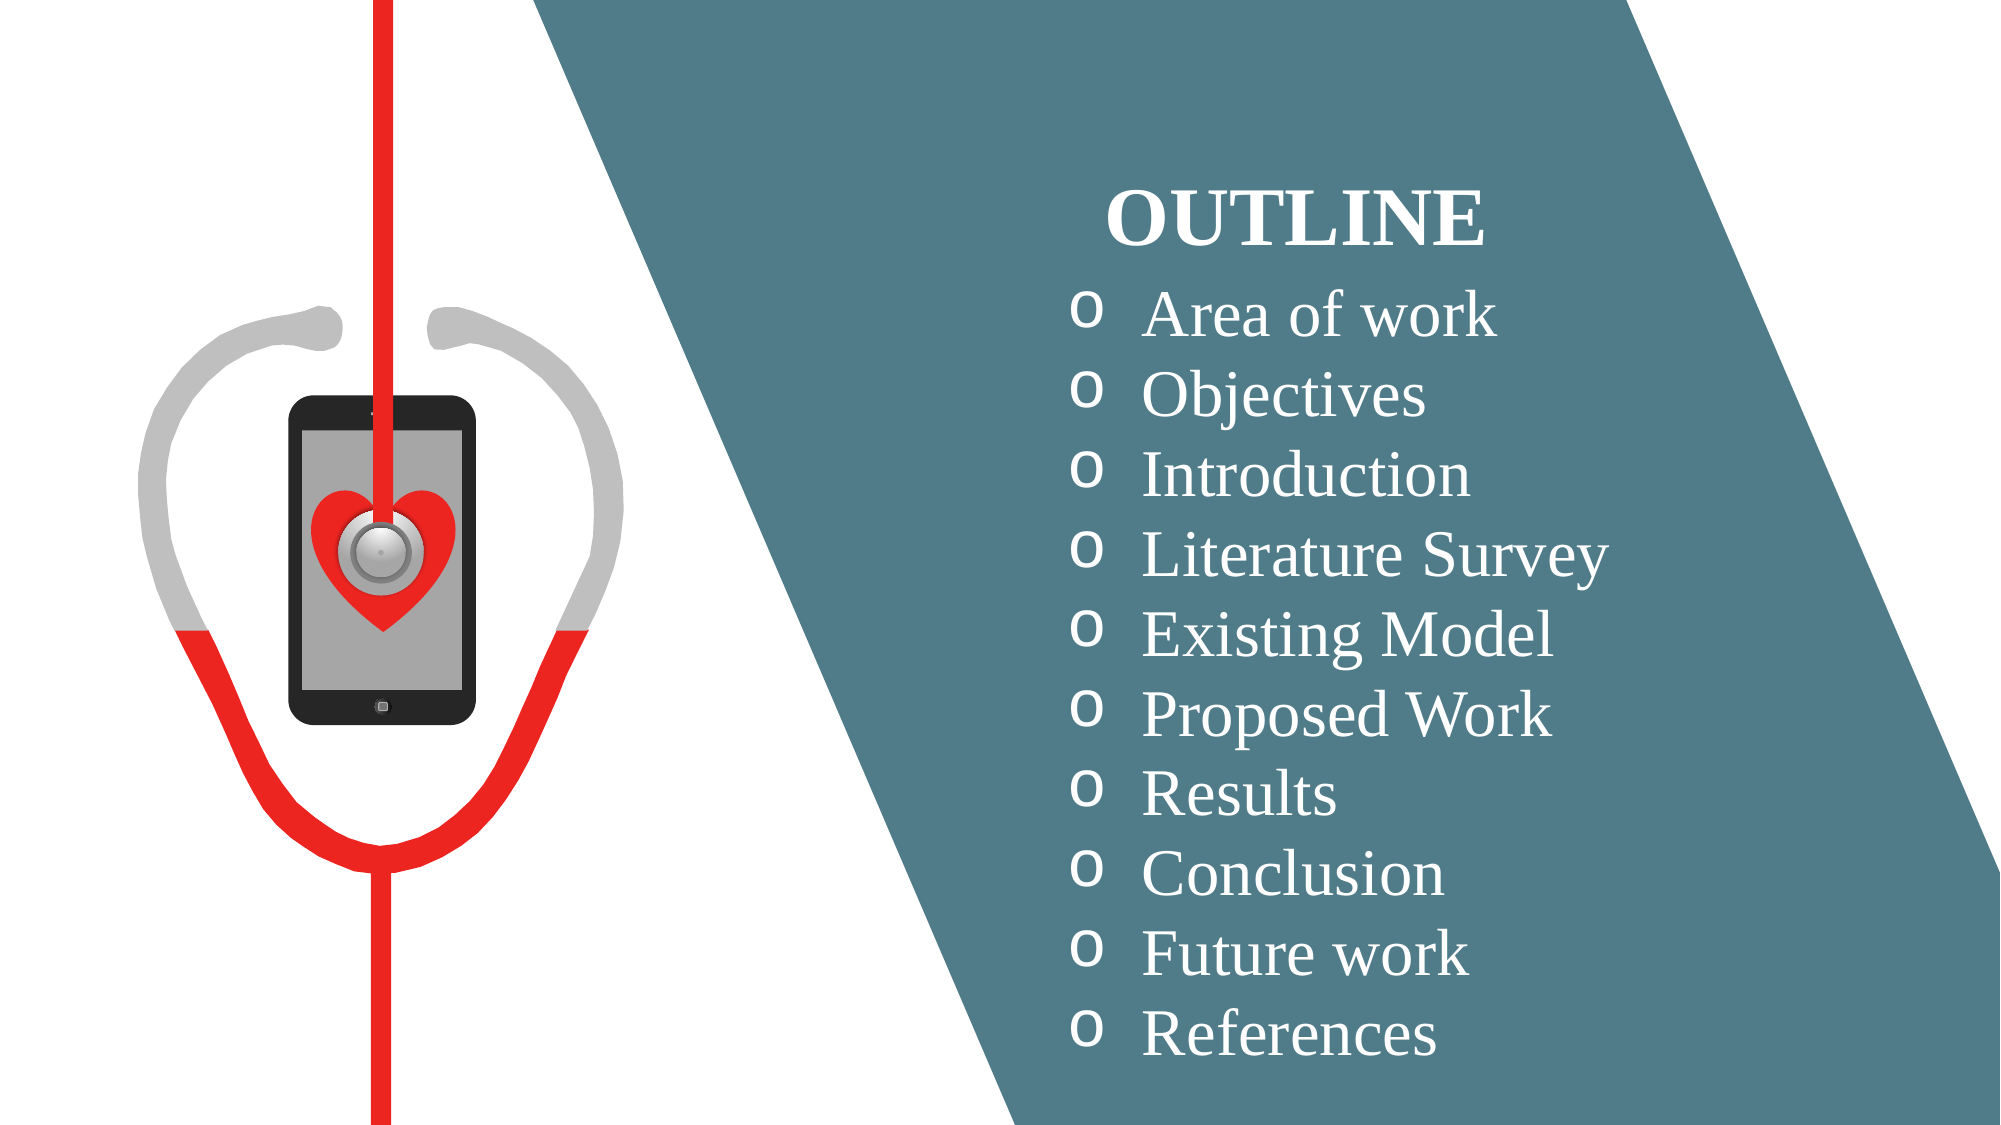

OUTLINE
Area of work
Objectives
Introduction
Literature Survey
Existing Model
Proposed Work
Results
Conclusion
Future work
References